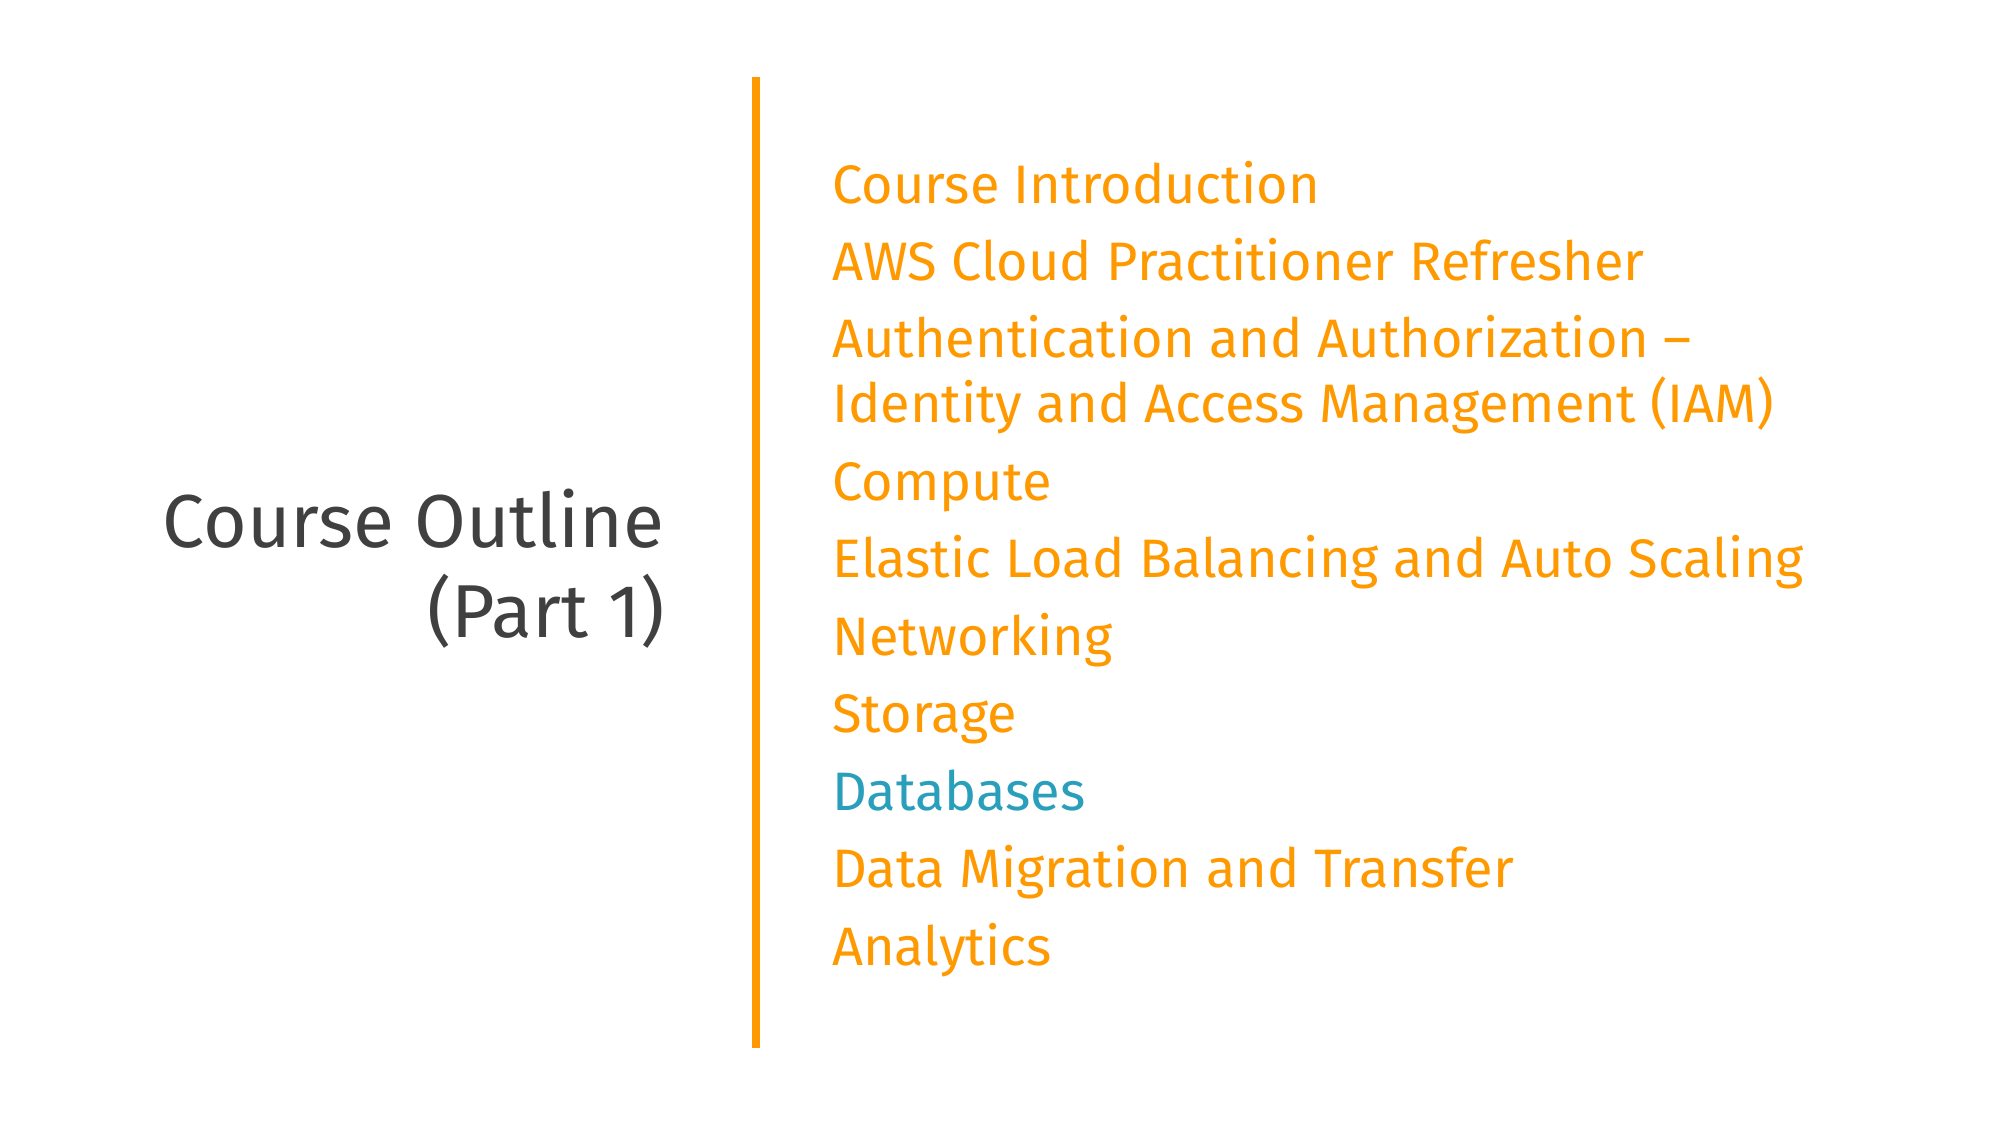

Course Outline (Part 1)
Course Introduction
AWS Cloud Practitioner Refresher
Authentication and Authorization – Identity and Access Management (IAM)
Compute
Elastic Load Balancing and Auto Scaling
Networking
Storage
Databases
Data Migration and Transfer
Analytics